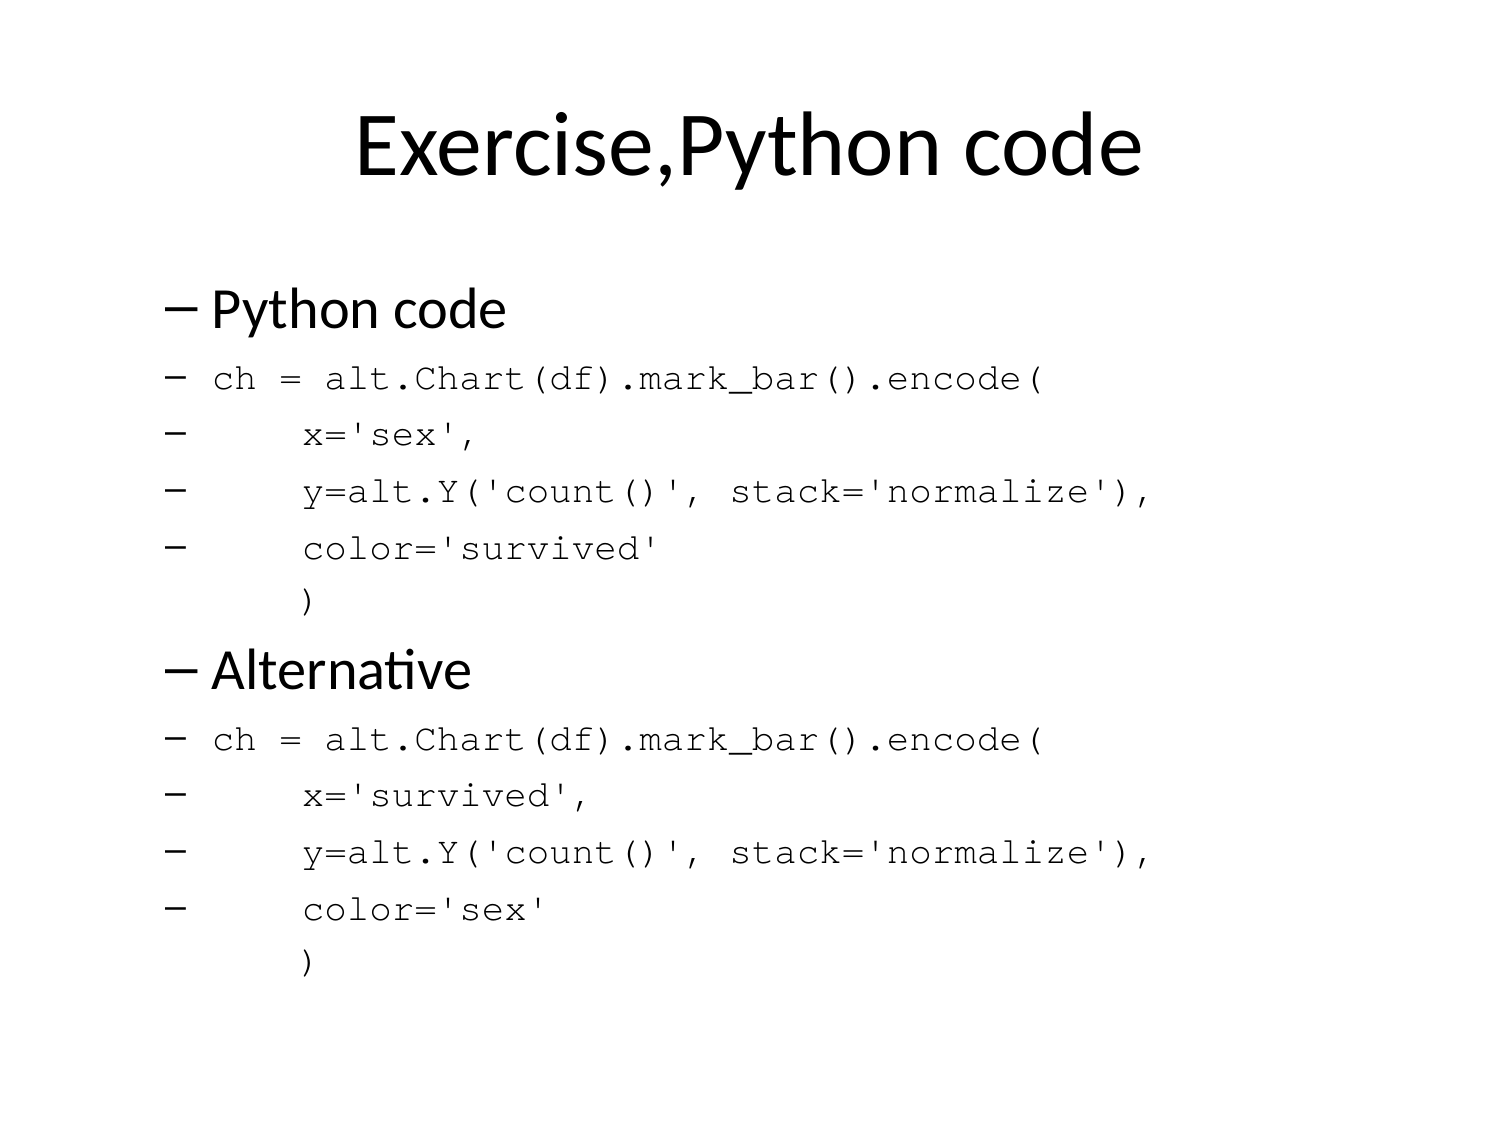

# Exercise,Python code
Python code
ch = alt.Chart(df).mark_bar().encode(
    x='sex',
    y=alt.Y('count()', stack='normalize'),
    color='survived'
)
Alternative
ch = alt.Chart(df).mark_bar().encode(
    x='survived',
    y=alt.Y('count()', stack='normalize'),
    color='sex'
)